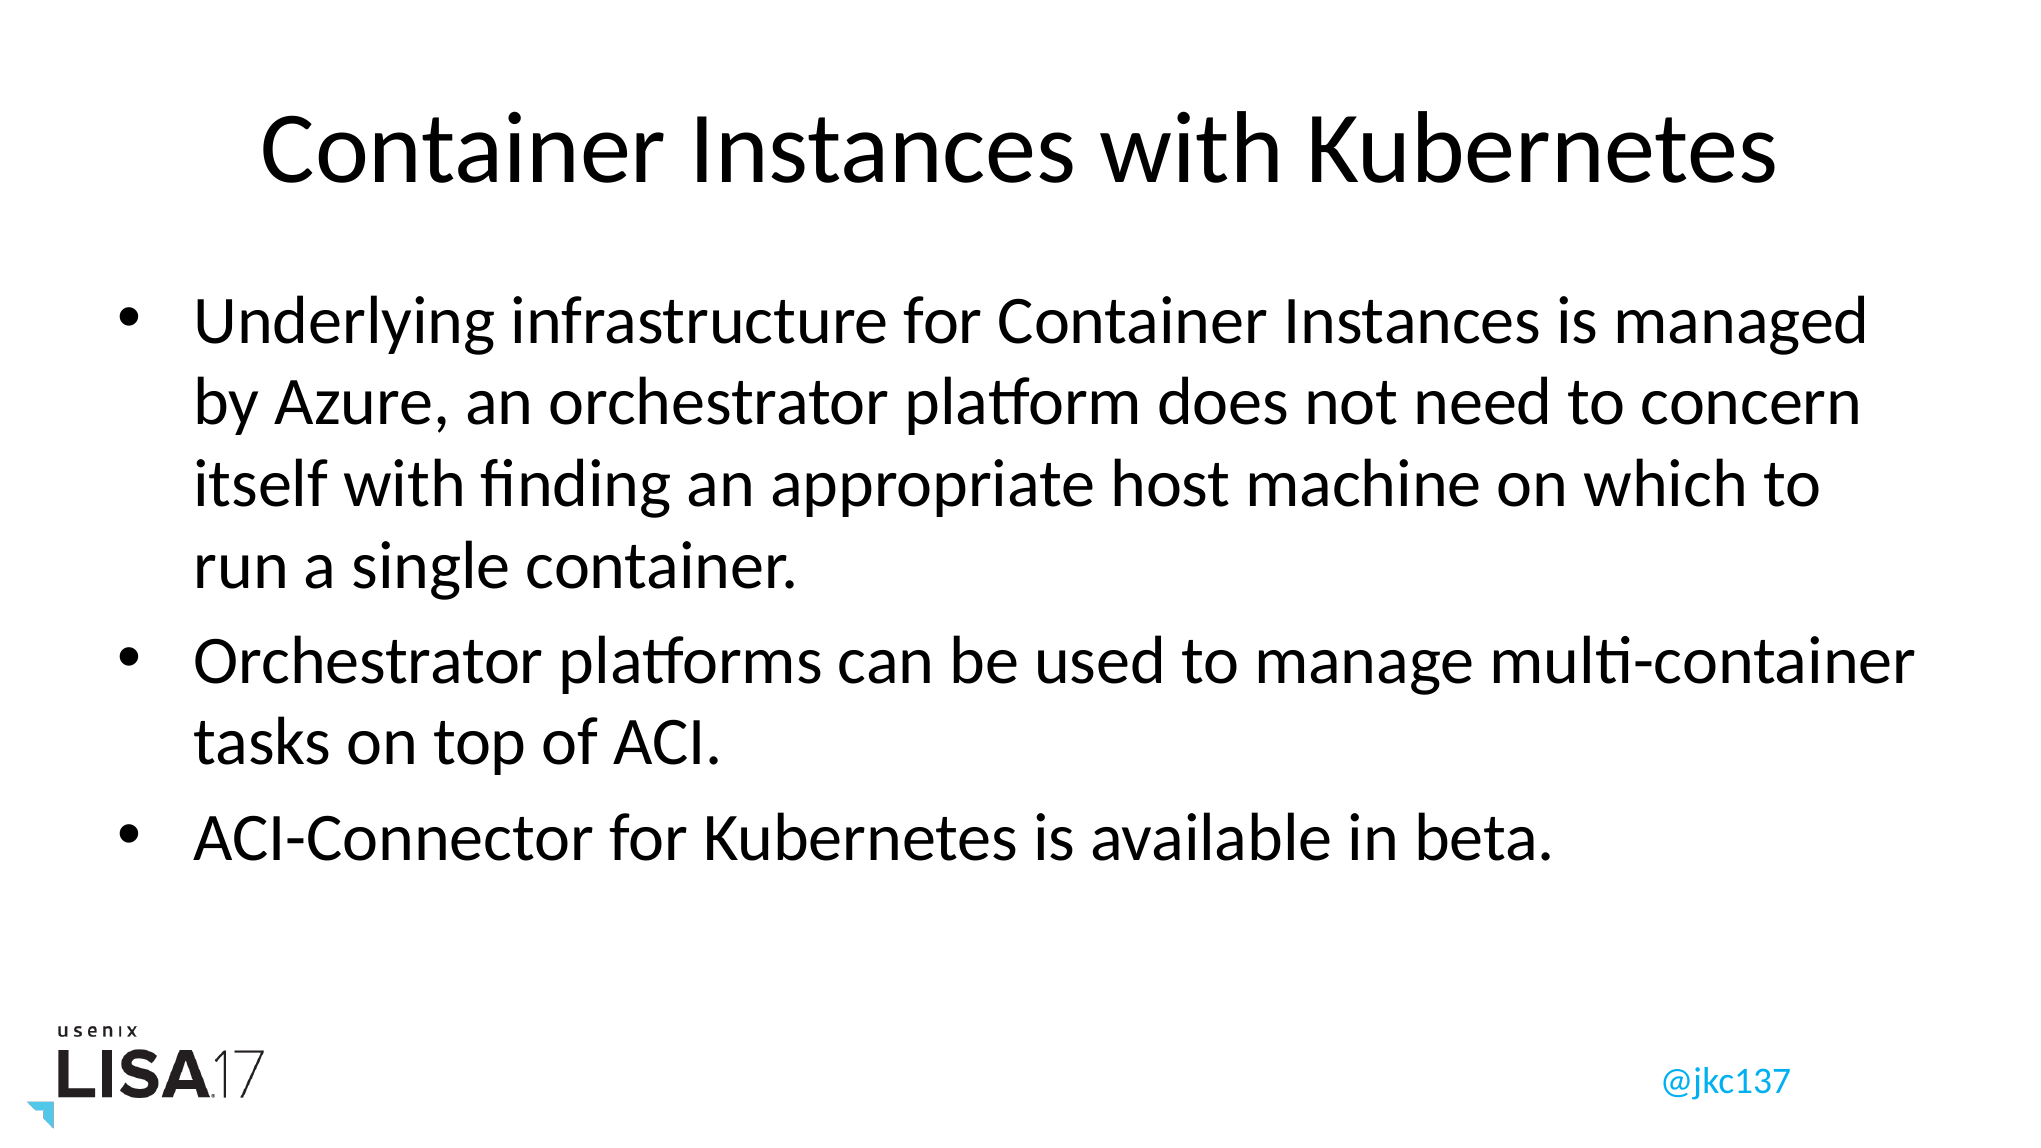

# Container Instances with Kubernetes
Underlying infrastructure for Container Instances is managed by Azure, an orchestrator platform does not need to concern itself with finding an appropriate host machine on which to run a single container.
Orchestrator platforms can be used to manage multi-container tasks on top of ACI.
ACI-Connector for Kubernetes is available in beta.